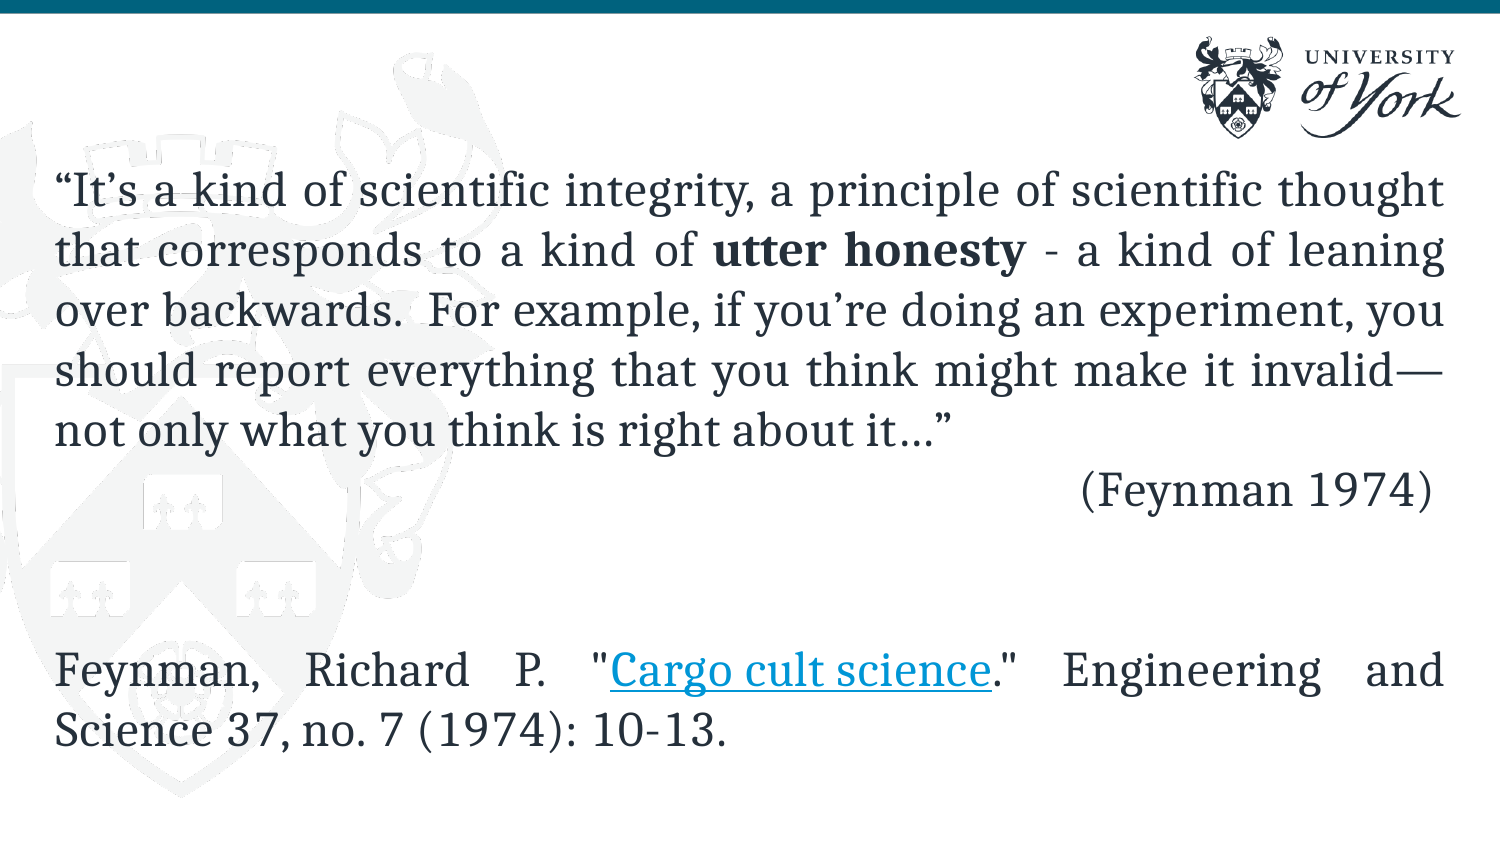

“It’s a kind of scientific integrity, a principle of scientific thought that corresponds to a kind of utter honesty - a kind of leaning over backwards.  For example, if you’re doing an experiment, you should report everything that you think might make it invalid—not only what you think is right about it…”
(Feynman 1974)

Feynman, Richard P. "Cargo cult science." Engineering and Science 37, no. 7 (1974): 10-13.